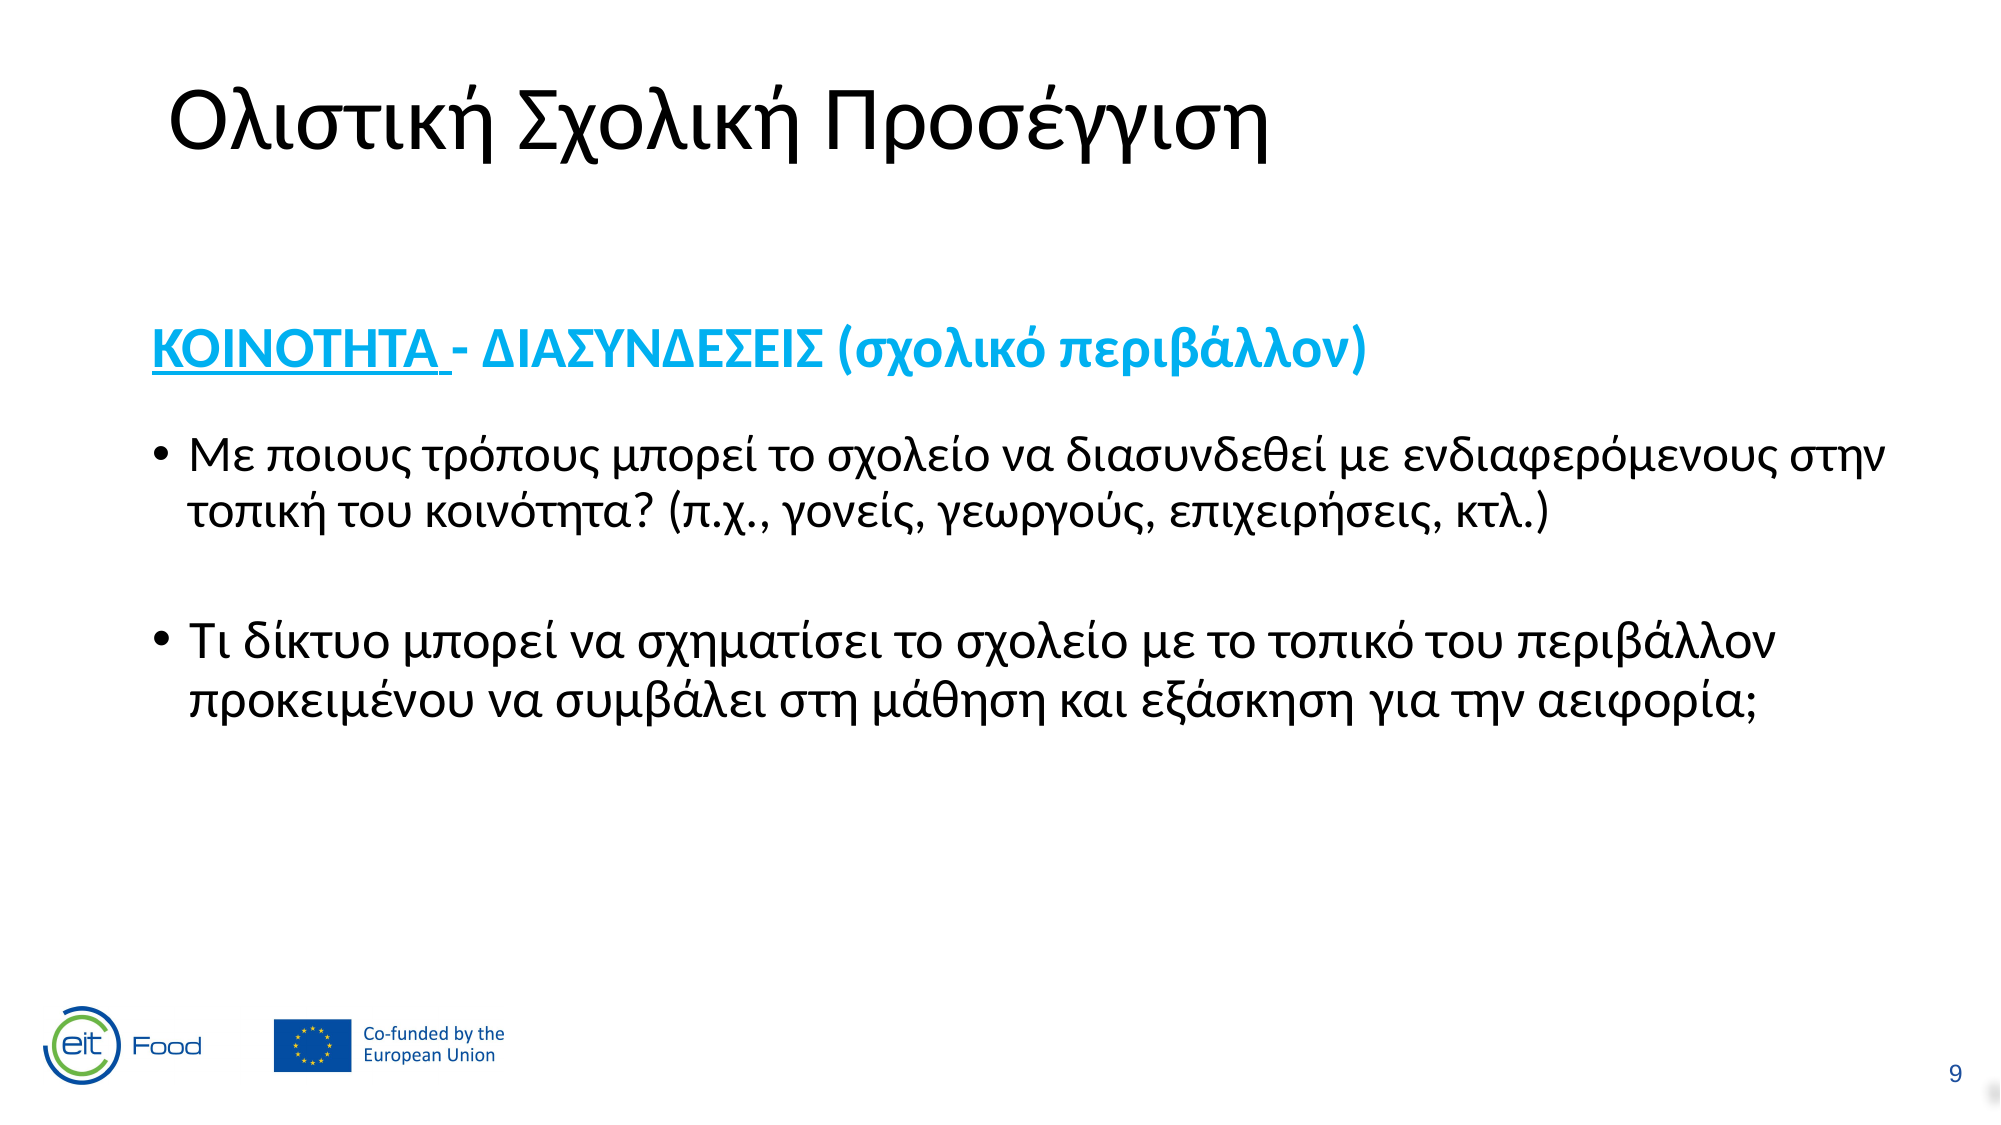

Ολιστική Σχολική Προσέγγιση
ΚΟΙΝΟΤΗΤΑ - ΔΙΑΣΥΝΔΕΣΕΙΣ (σχολικό περιβάλλον)
Με ποιους τρόπους μπορεί το σχολείο να διασυνδεθεί με ενδιαφερόμενους στην τοπική του κοινότητα? (π.χ., γονείς, γεωργούς, επιχειρήσεις, κτλ.)
Τι δίκτυο μπορεί να σχηματίσει το σχολείο με το τοπικό του περιβάλλον προκειμένου να συμβάλει στη μάθηση και εξάσκηση για την αειφορία;
9